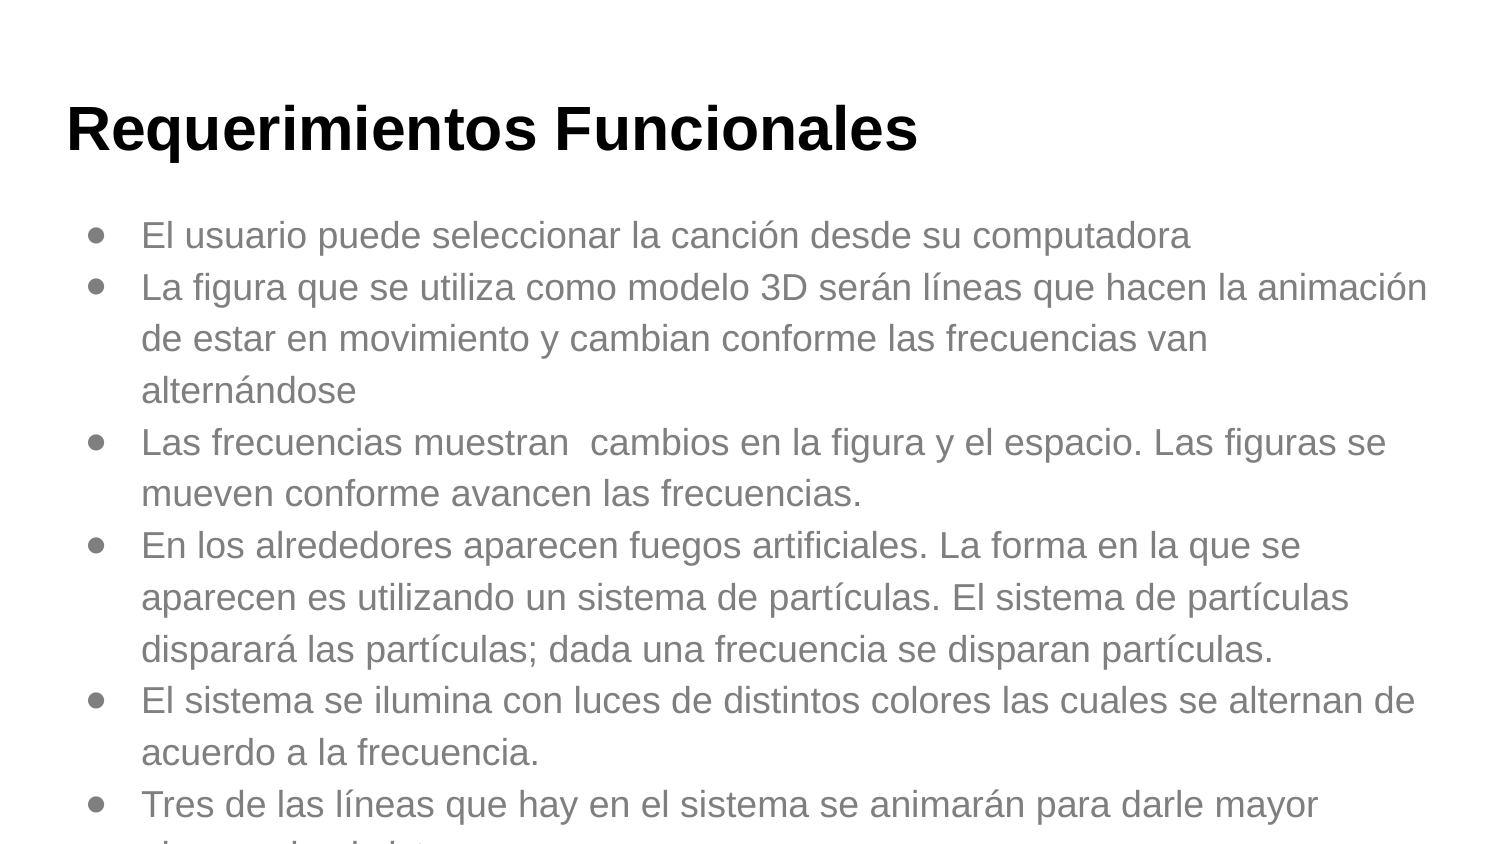

# Requerimientos Funcionales
El usuario puede seleccionar la canción desde su computadora
La figura que se utiliza como modelo 3D serán líneas que hacen la animación de estar en movimiento y cambian conforme las frecuencias van alternándose
Las frecuencias muestran  cambios en la figura y el espacio. Las figuras se mueven conforme avancen las frecuencias.
En los alrededores aparecen fuegos artificiales. La forma en la que se aparecen es utilizando un sistema de partículas. El sistema de partículas disparará las partículas; dada una frecuencia se disparan partículas.
El sistema se ilumina con luces de distintos colores las cuales se alternan de acuerdo a la frecuencia.
Tres de las líneas que hay en el sistema se animarán para darle mayor elocuencia al sistema.